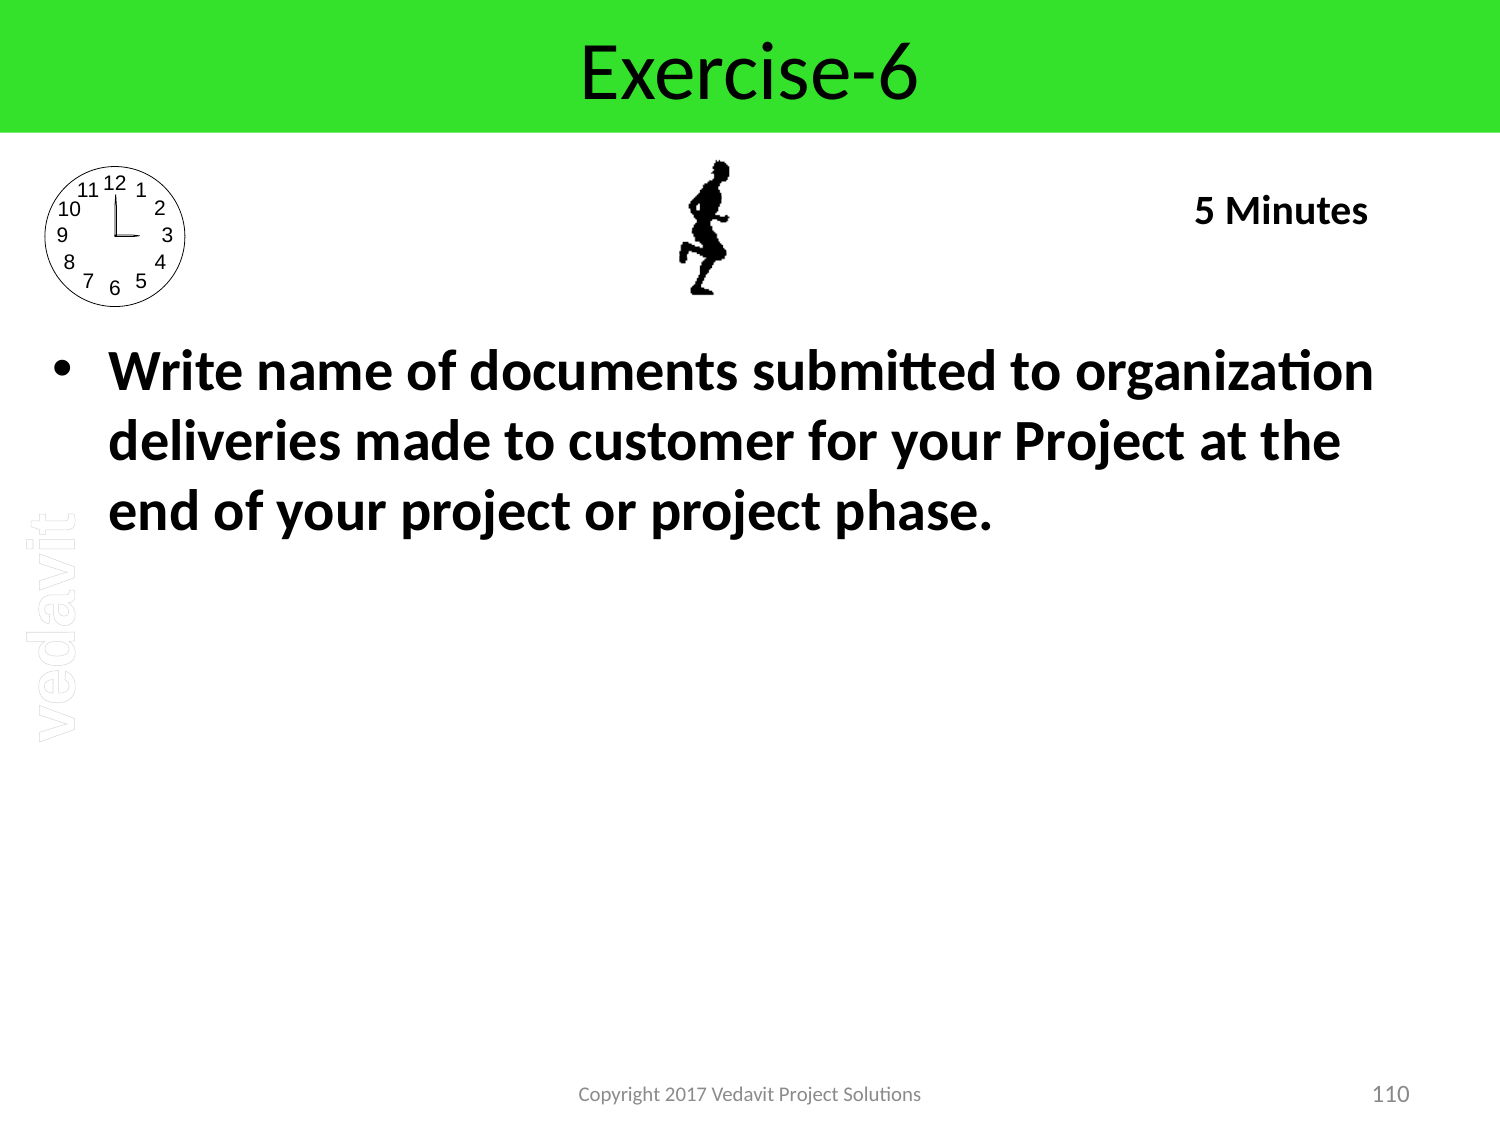

# Exercise-6
5 Minutes
Write name of documents submitted to organization deliveries made to customer for your Project at the end of your project or project phase.

Copyright 2017 Vedavit Project Solutions
110